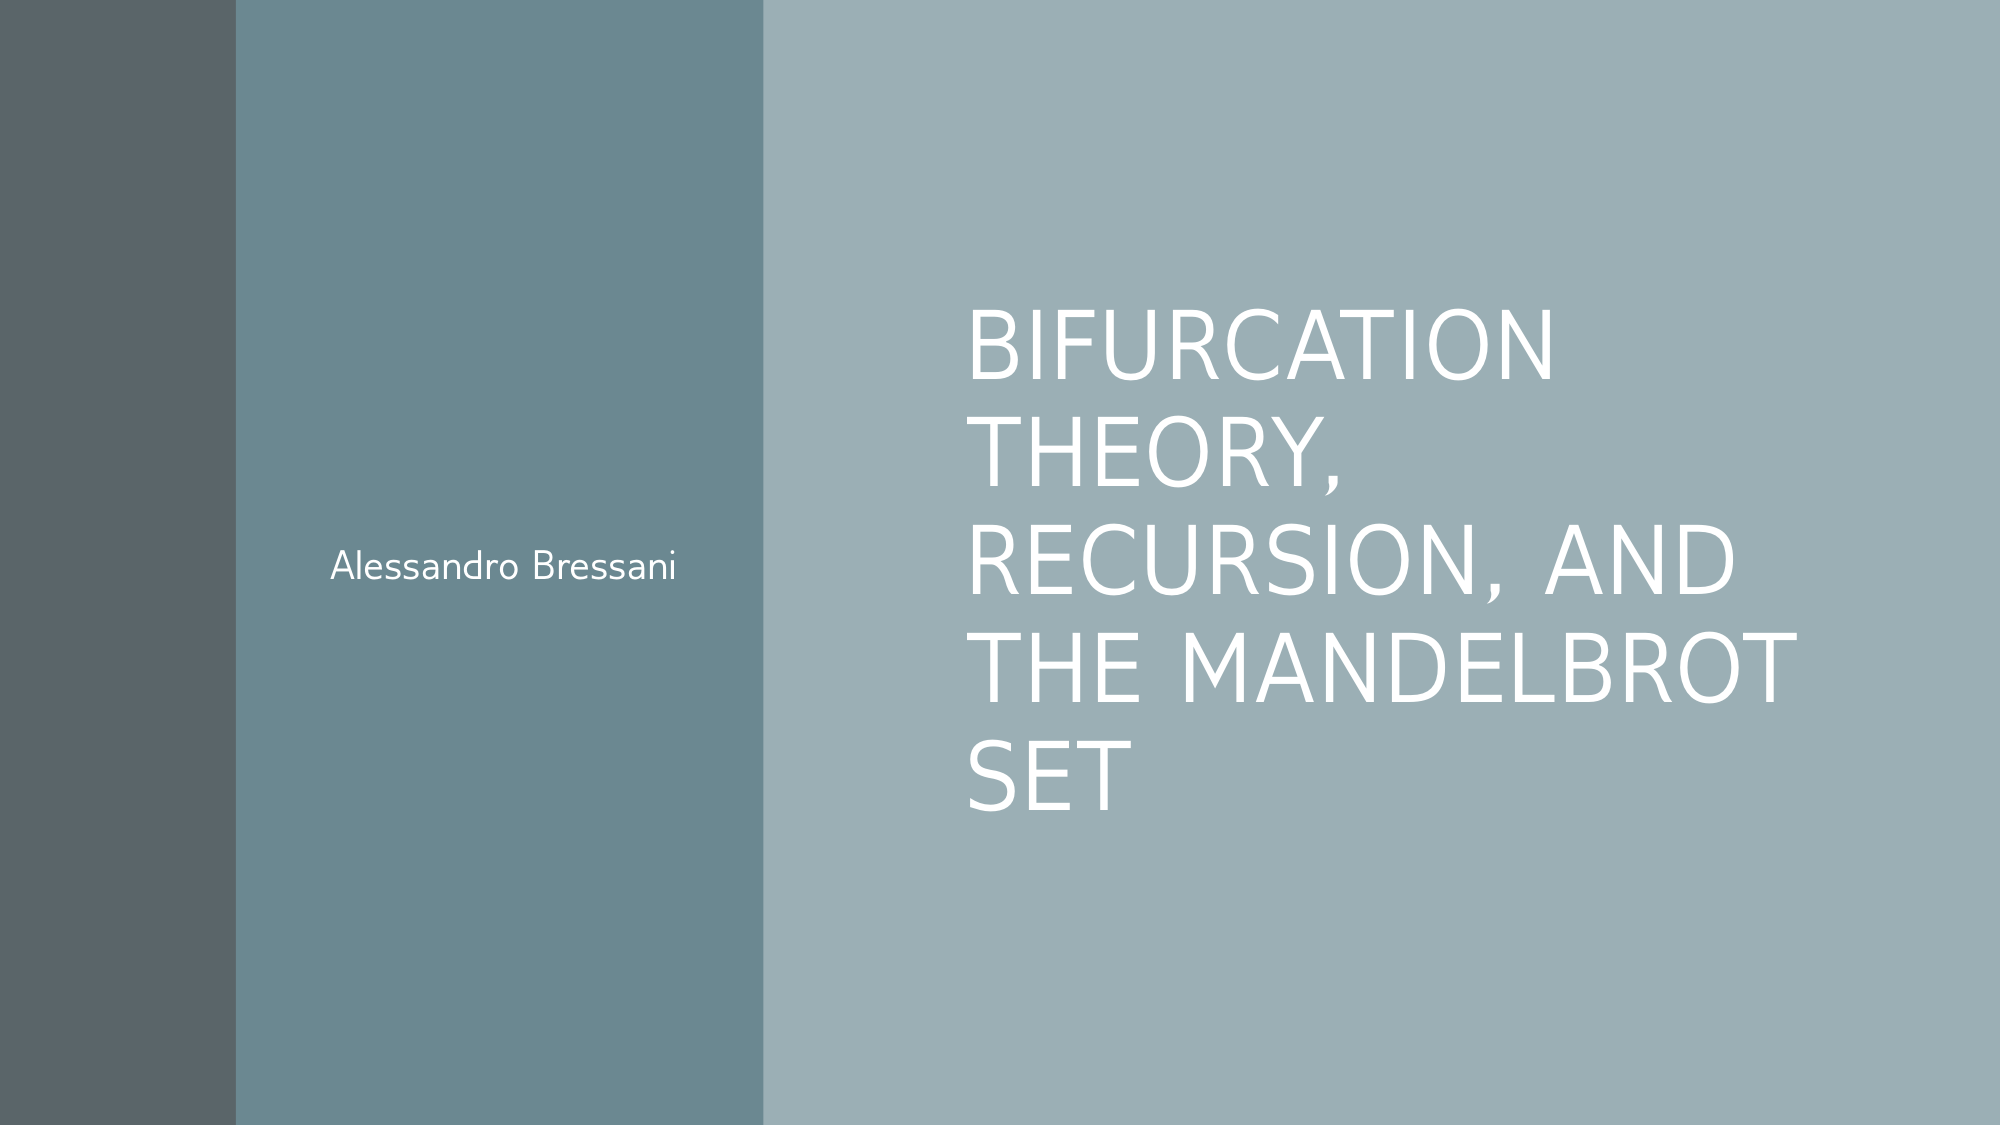

# Bifurcation Theory, Recursion, and the Mandelbrot Set
Alessandro Bressani